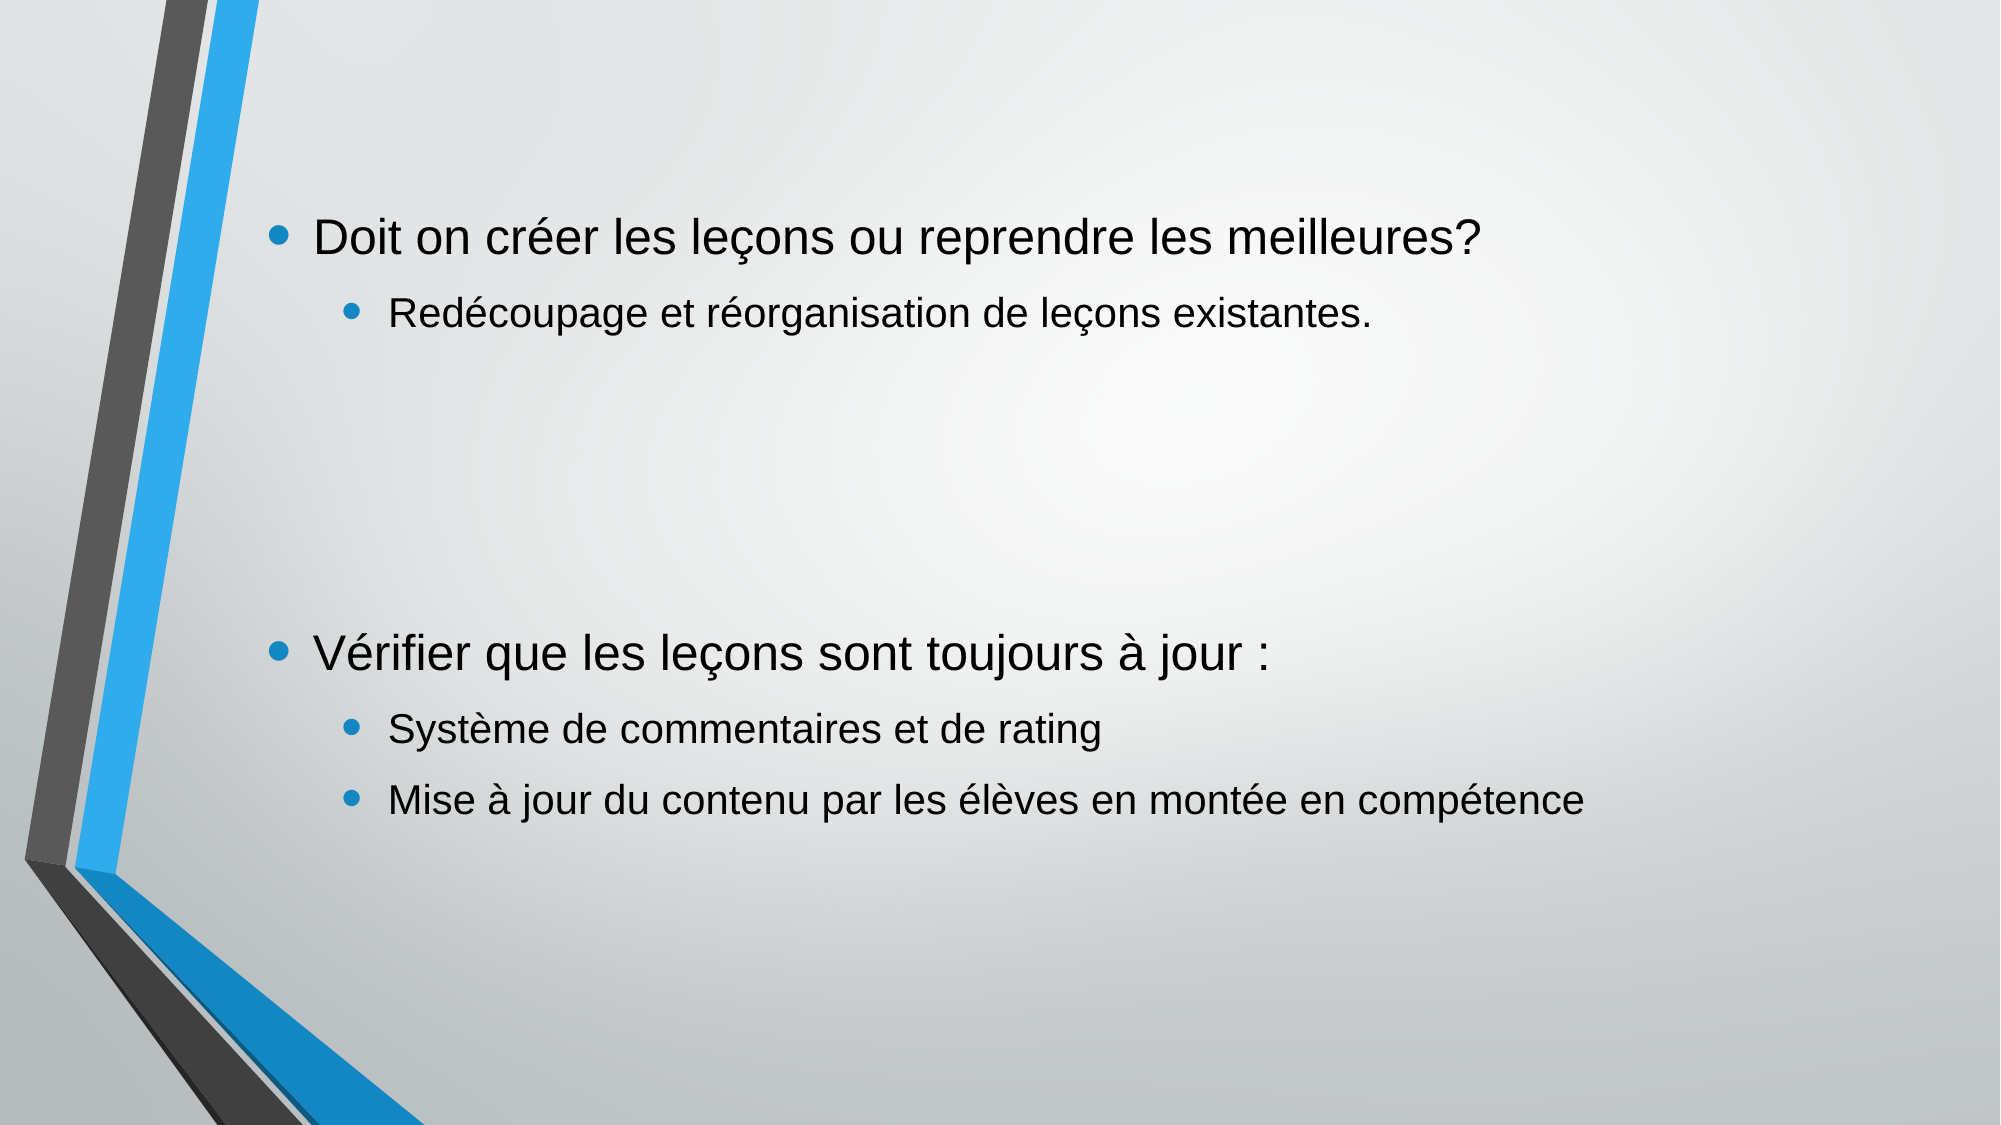

Doit on créer les leçons ou reprendre les meilleures?
Redécoupage et réorganisation de leçons existantes.

Vérifier que les leçons sont toujours à jour :
Système de commentaires et de rating
Mise à jour du contenu par les élèves en montée en compétence